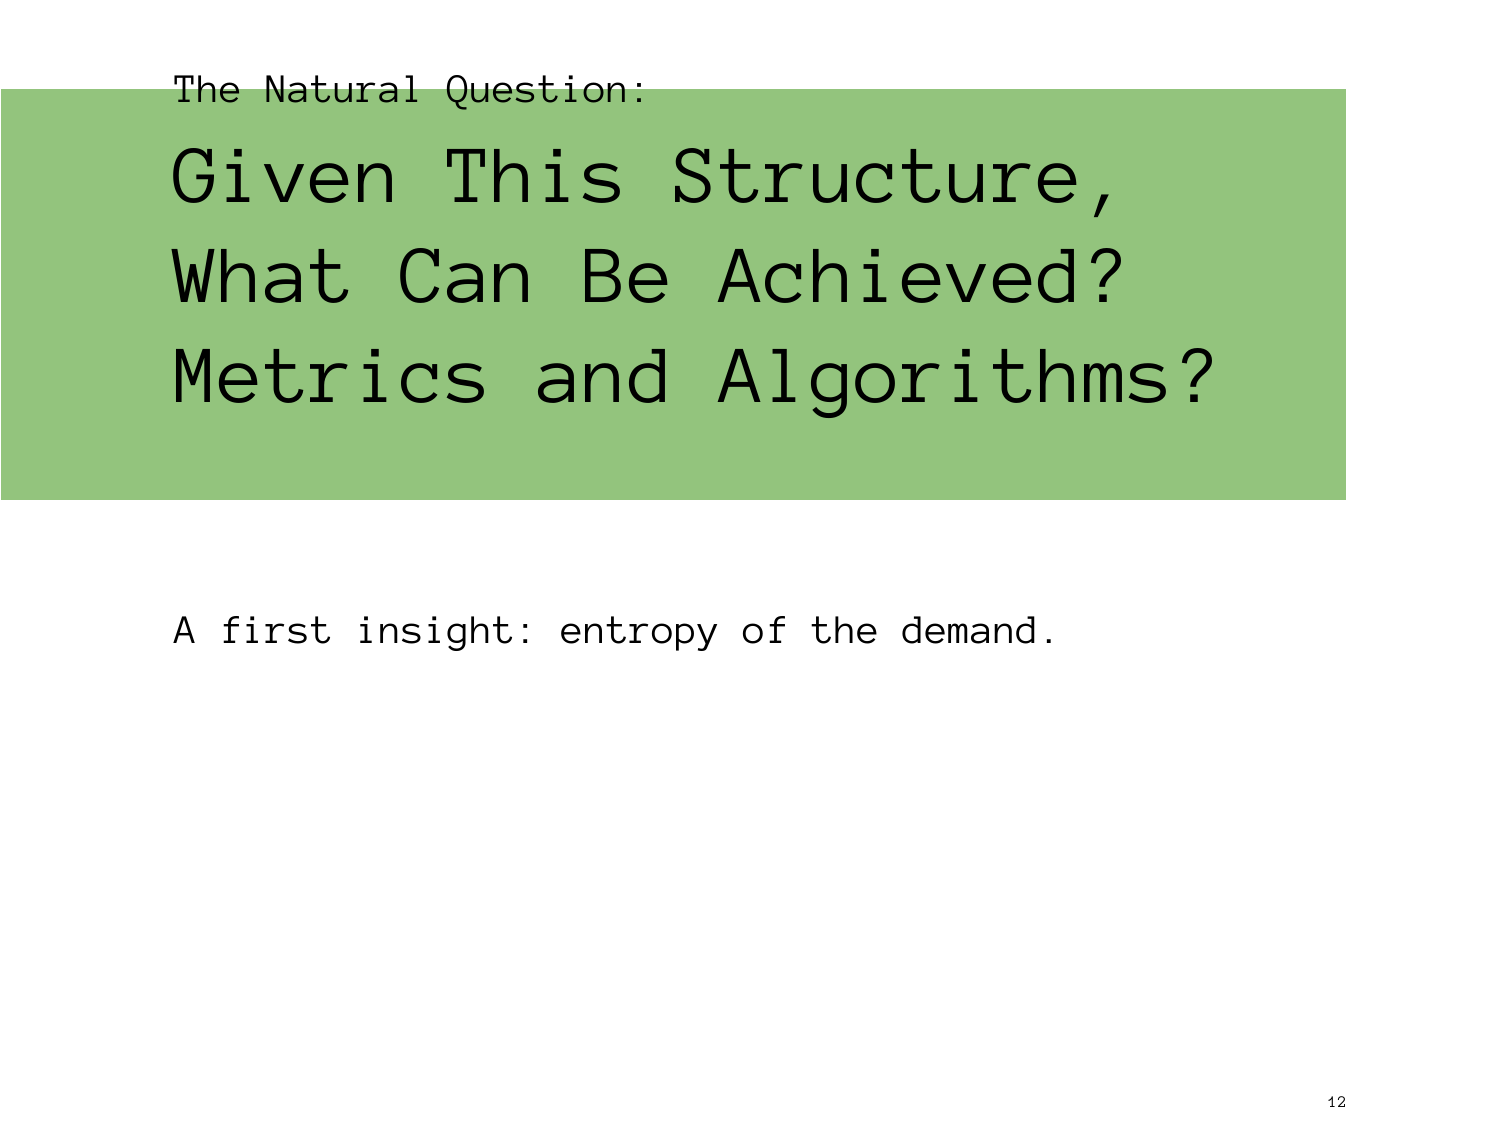

# The Natural Question:
Given This Structure,
What Can Be Achieved?
Metrics and Algorithms?

A first insight: entropy of the demand.
12